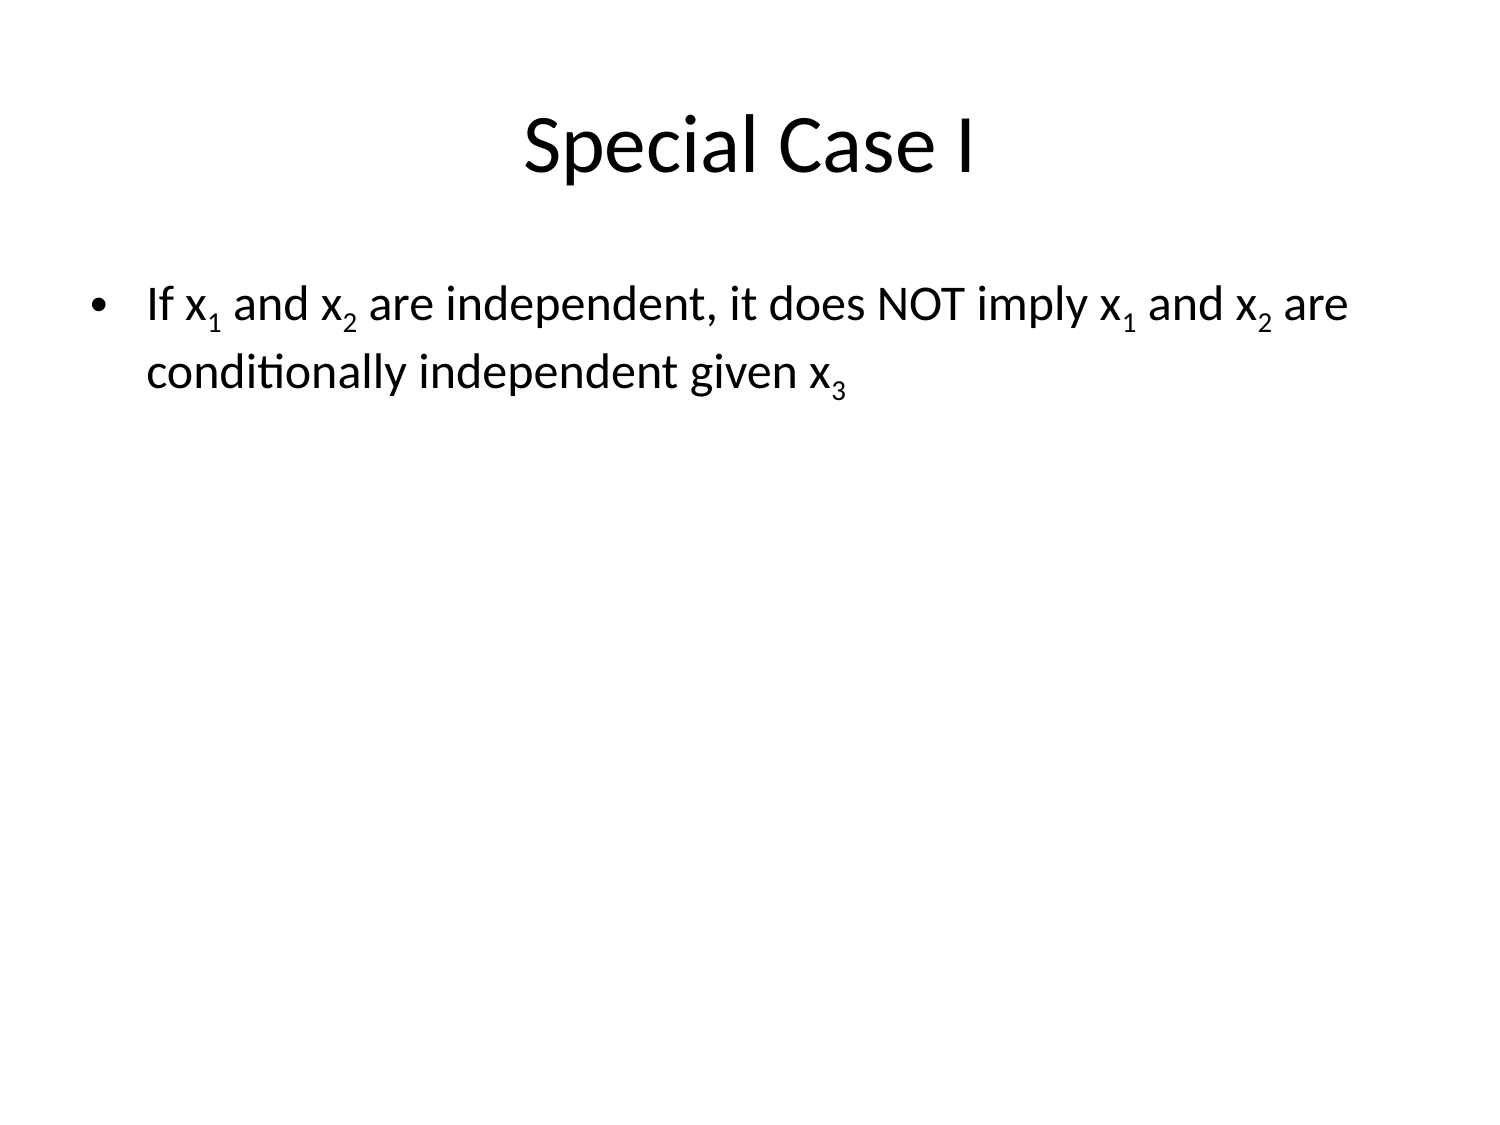

# Special Case I
If x1 and x2 are independent, it does NOT imply x1 and x2 are conditionally independent given x3